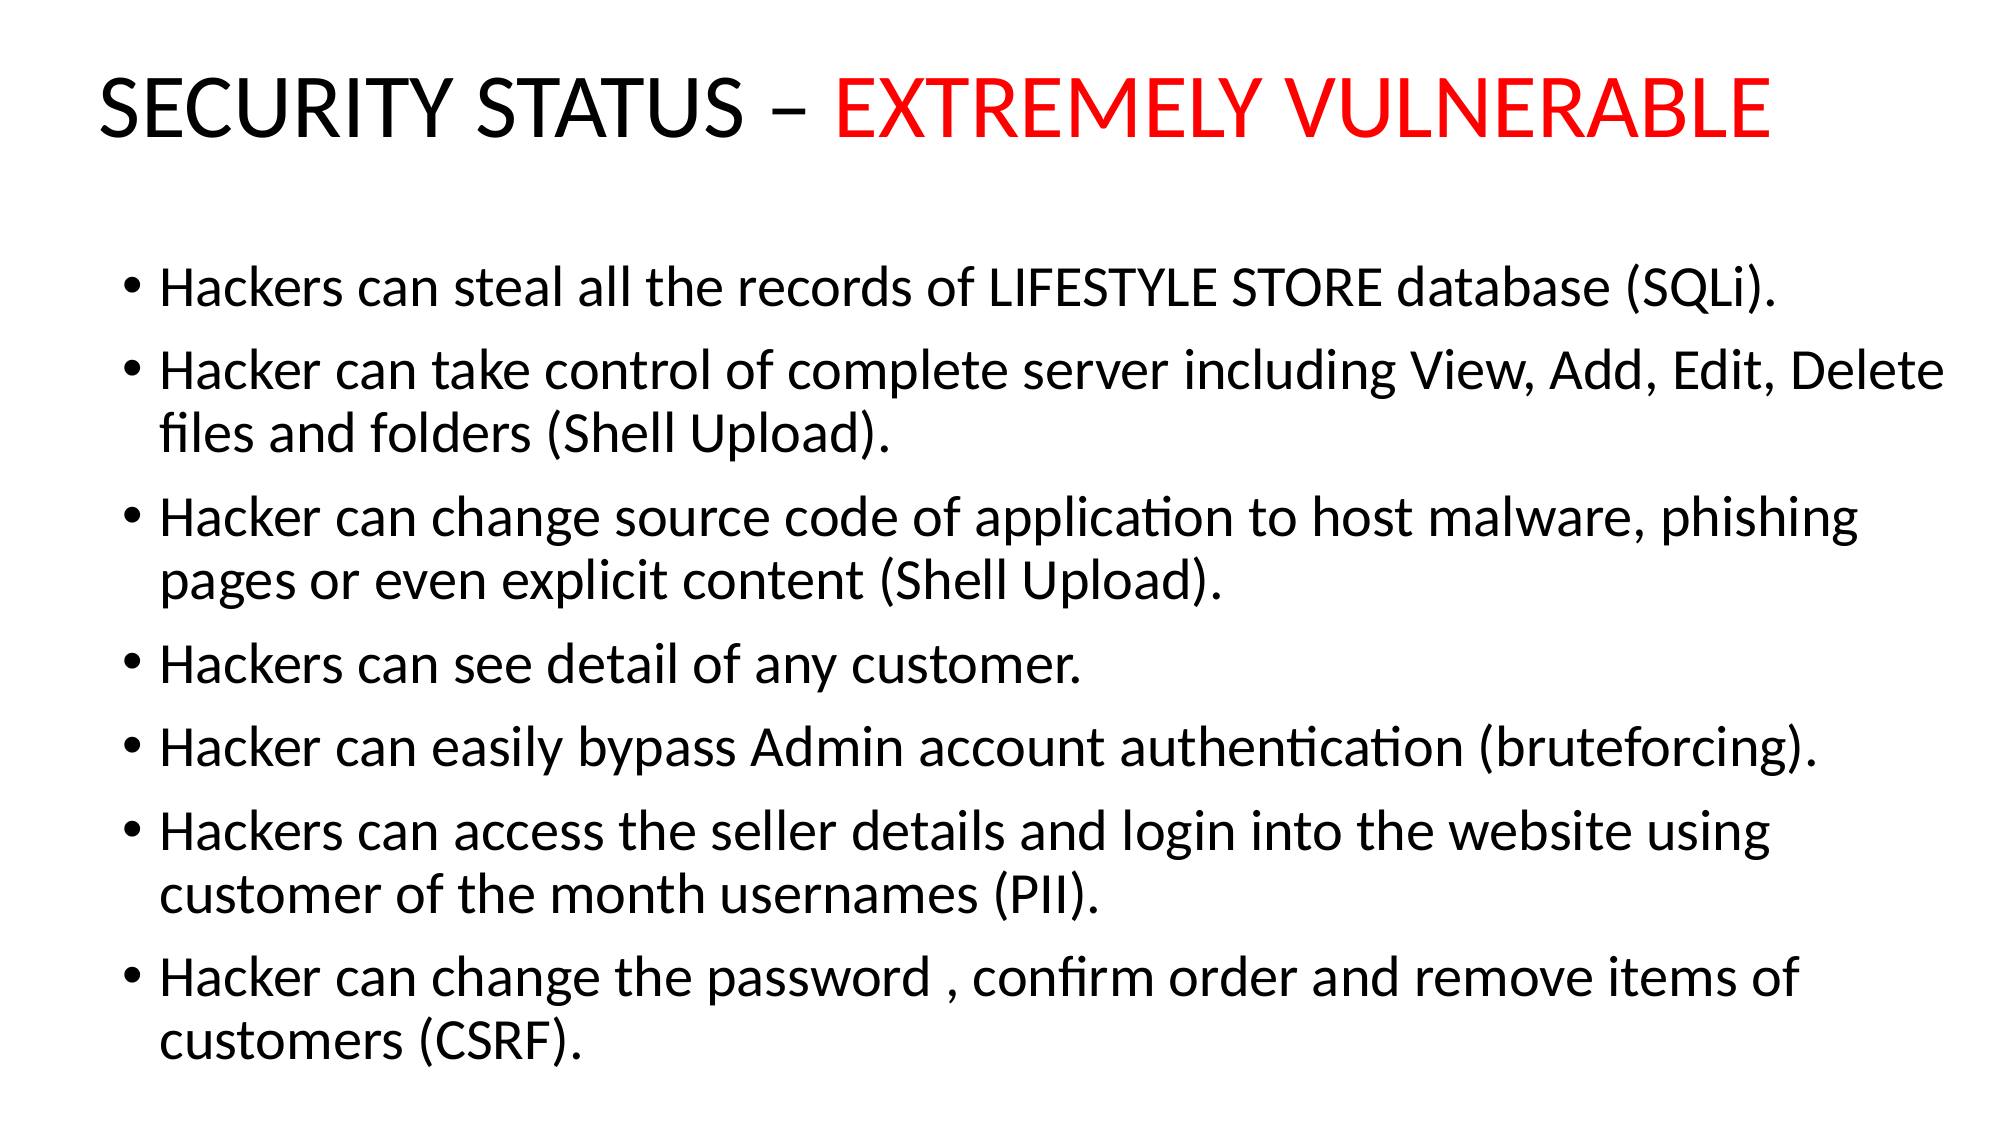

# SECURITY STATUS – EXTREMELY VULNERABLE
Hackers can steal all the records of LIFESTYLE STORE database (SQLi).
Hacker can take control of complete server including View, Add, Edit, Delete files and folders (Shell Upload).
Hacker can change source code of application to host malware, phishing pages or even explicit content (Shell Upload).
Hackers can see detail of any customer.
Hacker can easily bypass Admin account authentication (bruteforcing).
Hackers can access the seller details and login into the website using customer of the month usernames (PII).
Hacker can change the password , confirm order and remove items of customers (CSRF).